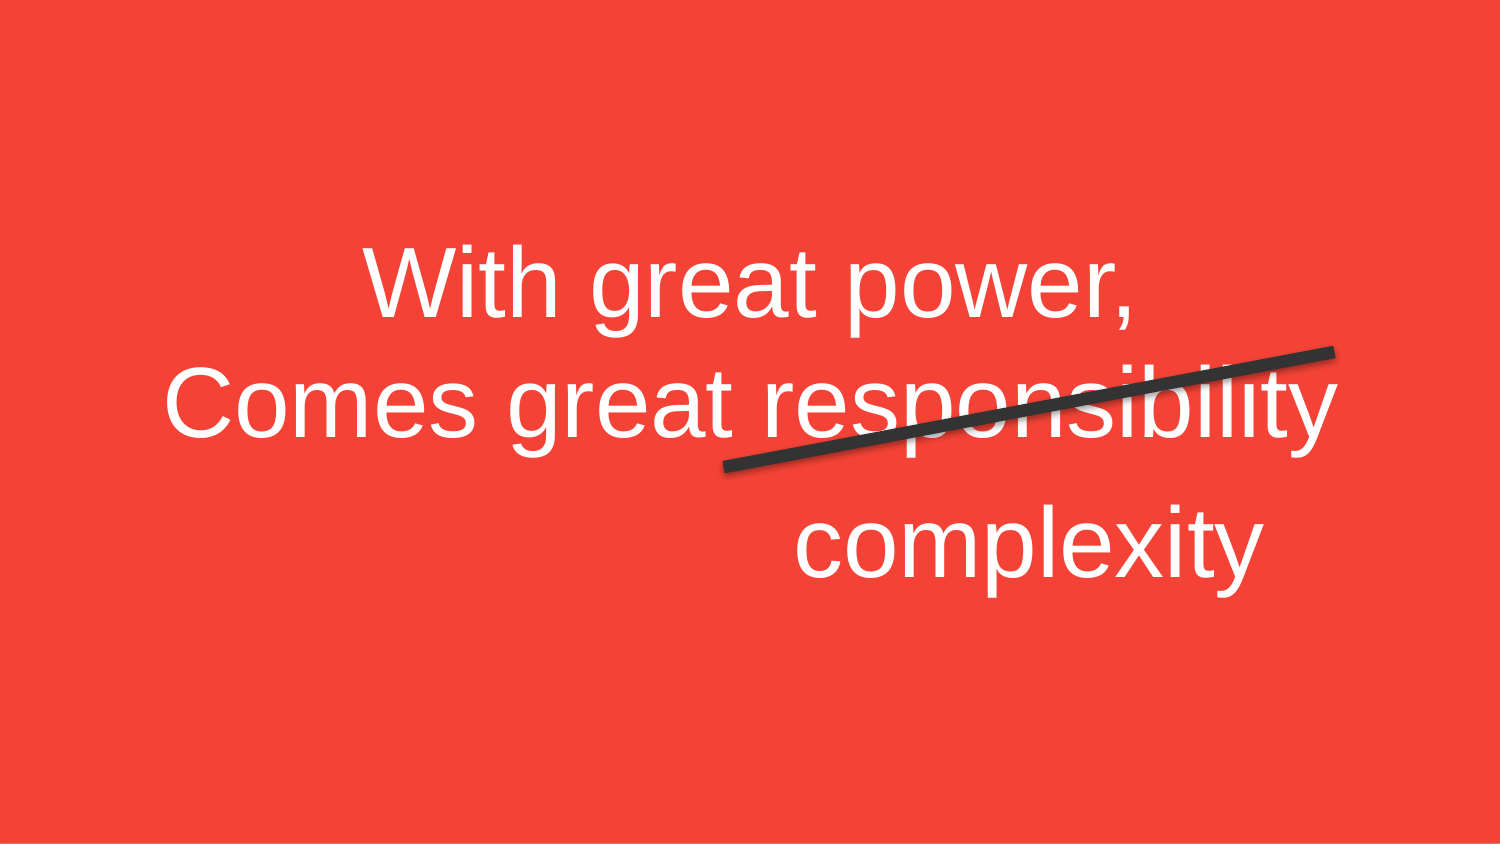

With great power,
Comes great responsibility
complexity